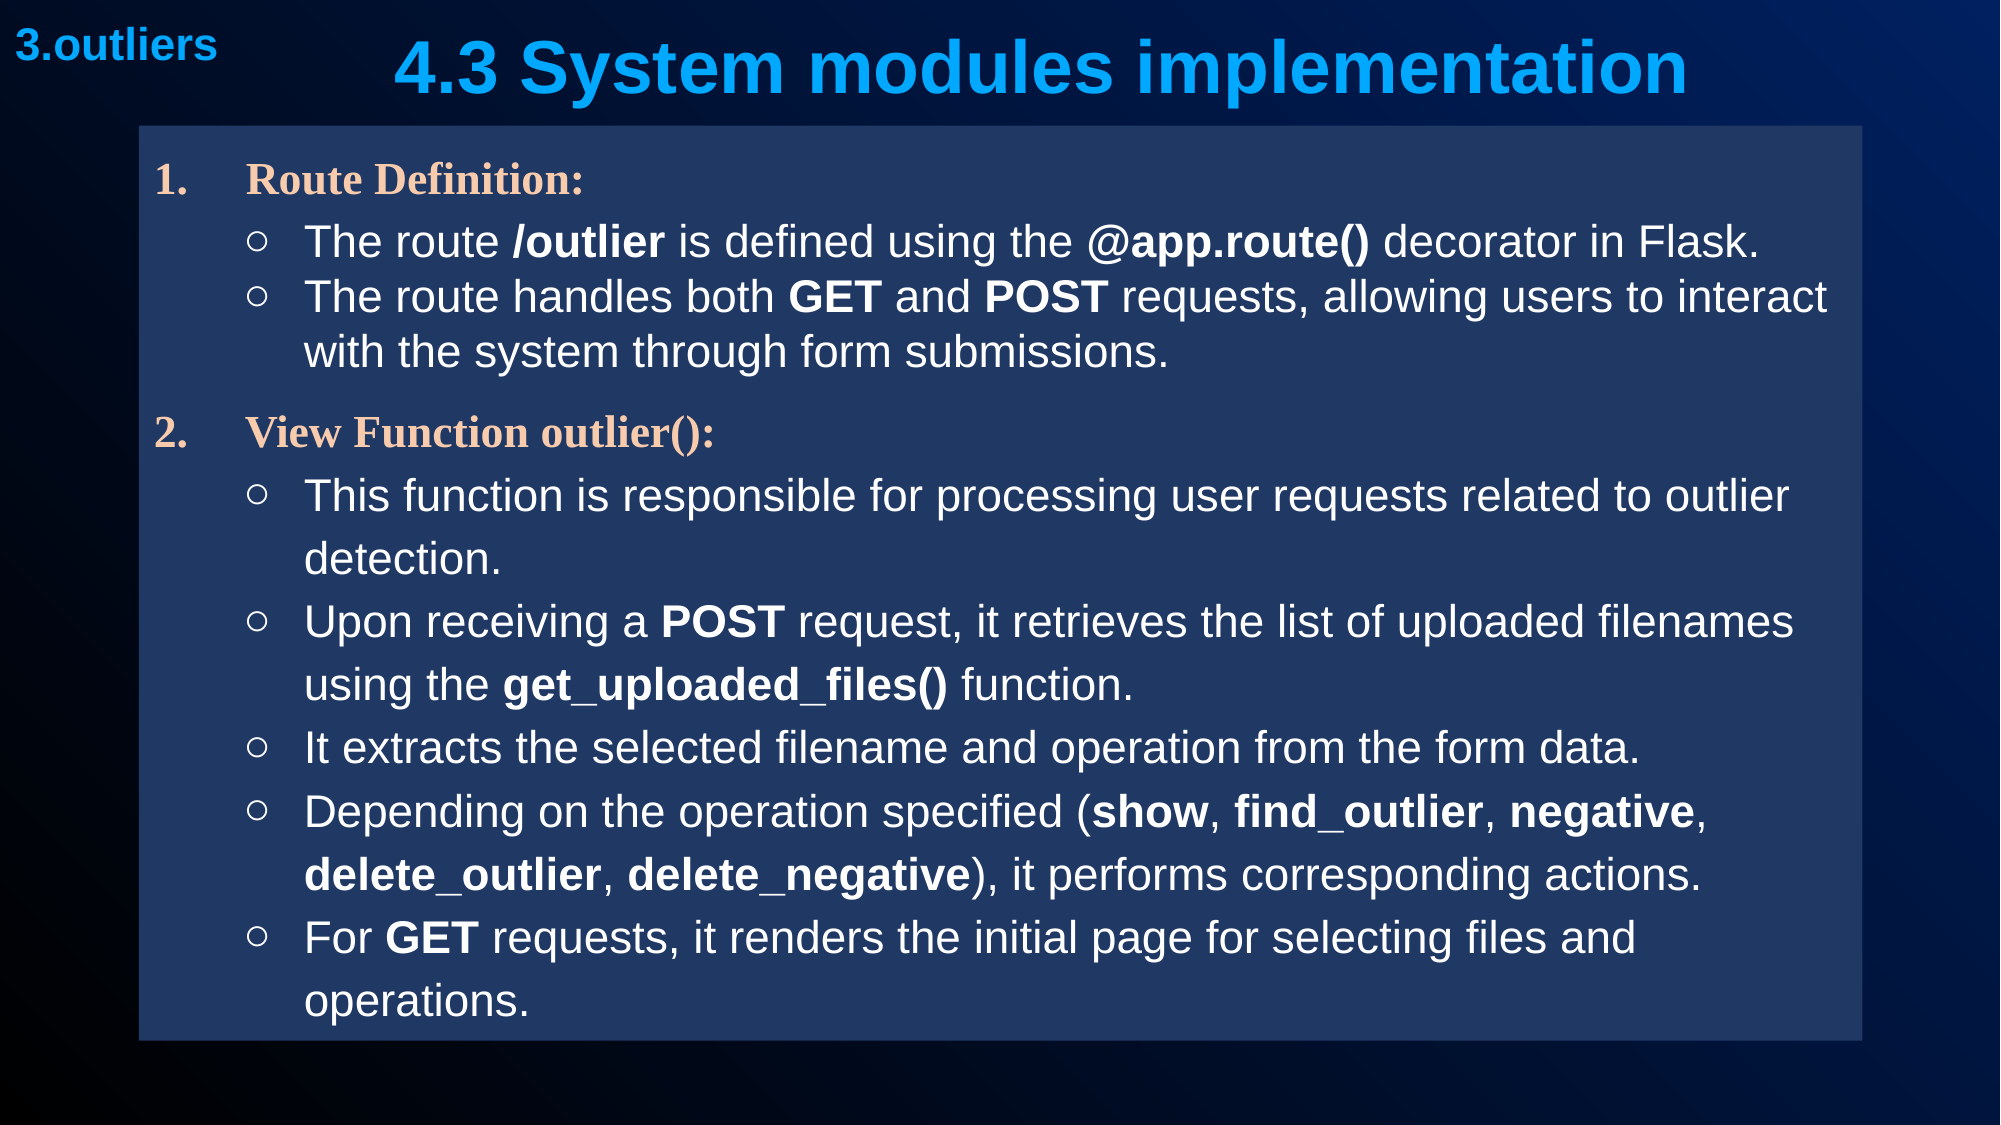

3.outliers
4.3 System modules implementation

1.     Route Definition:
The route /outlier is defined using the @app.route() decorator in Flask.
The route handles both GET and POST requests, allowing users to interact with the system through form submissions.
2.     View Function outlier():
This function is responsible for processing user requests related to outlier detection.
Upon receiving a POST request, it retrieves the list of uploaded filenames using the get_uploaded_files() function.
It extracts the selected filename and operation from the form data.
Depending on the operation specified (show, find_outlier, negative, delete_outlier, delete_negative), it performs corresponding actions.
For GET requests, it renders the initial page for selecting files and operations.